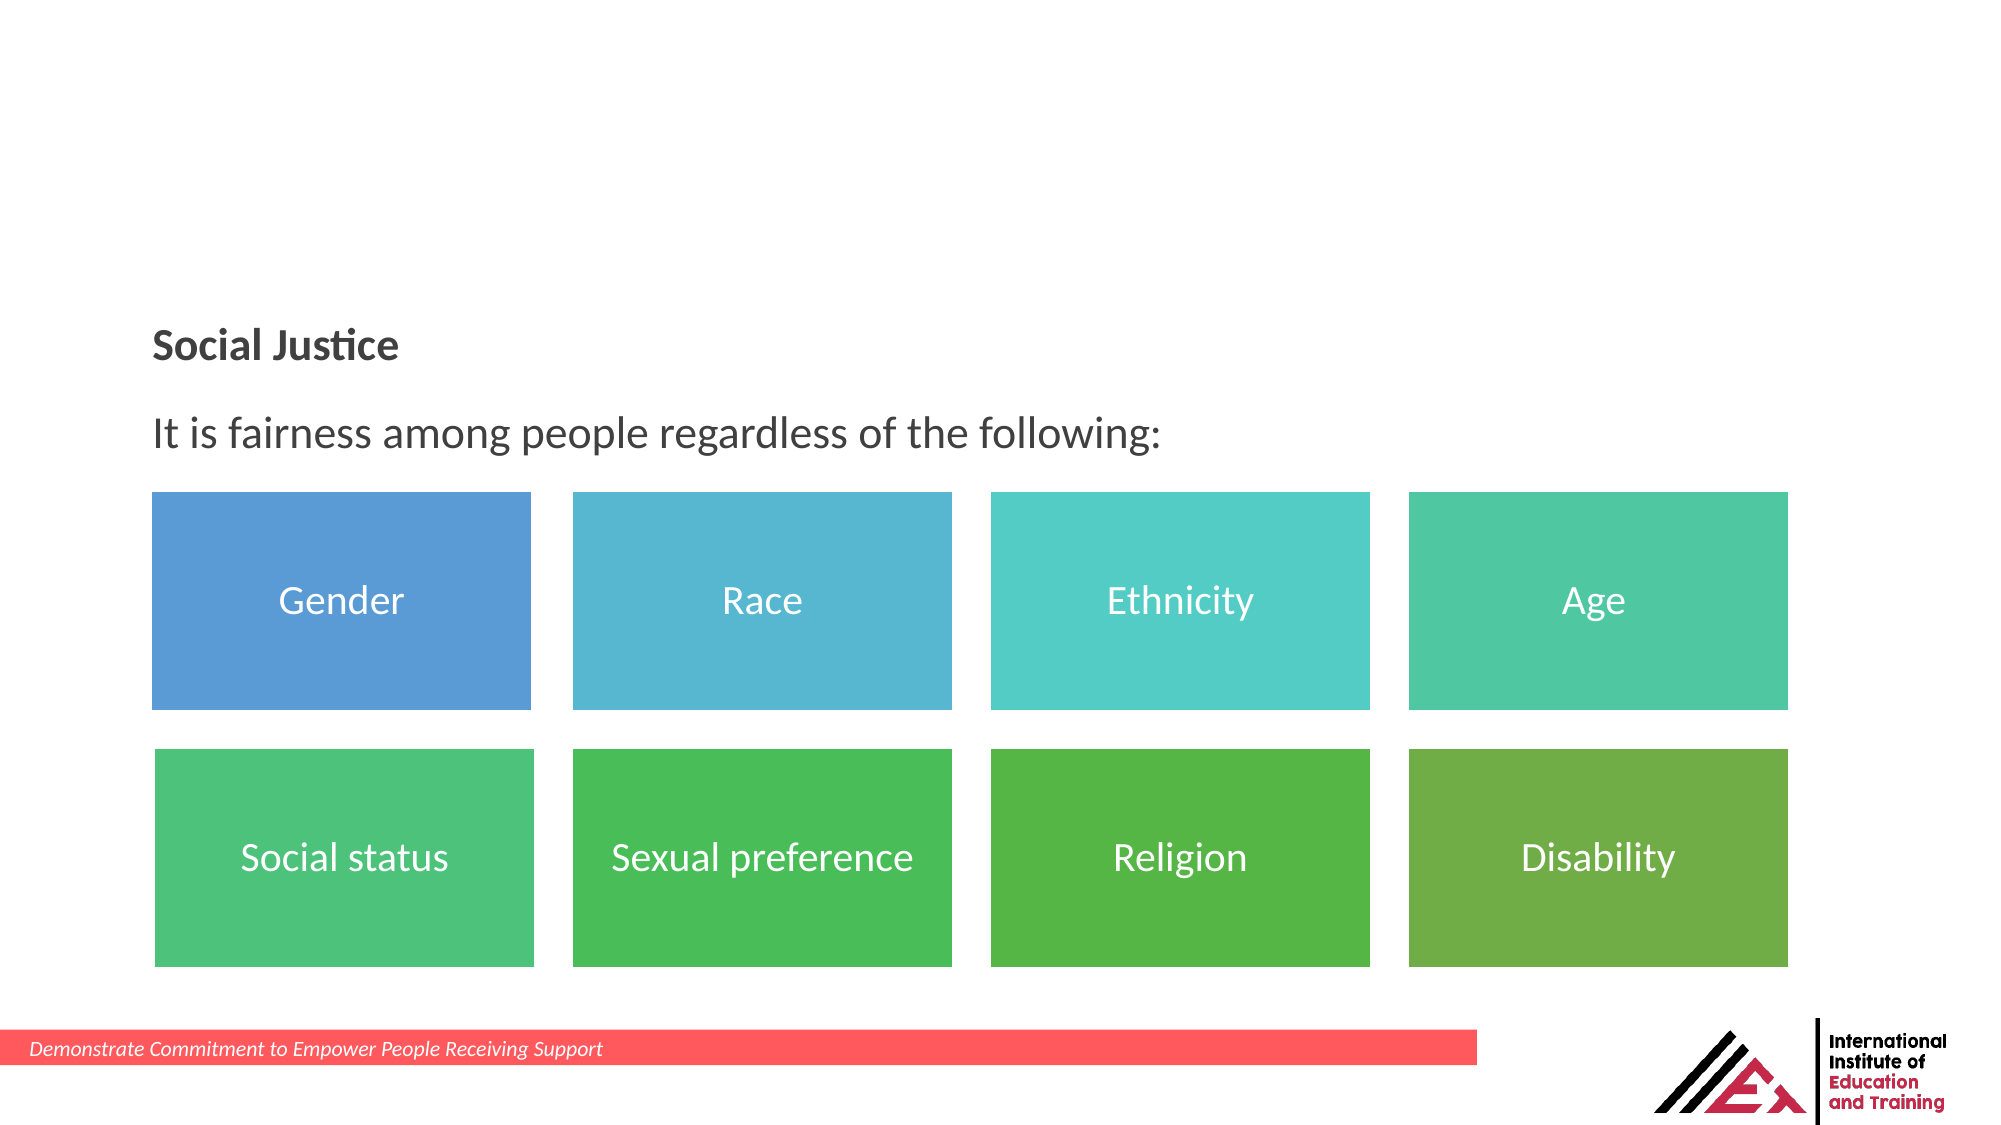

Social Justice
It is fairness among people regardless of the following:
Gender
Race
Ethnicity
Age
Social status
Sexual preference
Religion
Disability
Demonstrate Commitment to Empower People Receiving Support